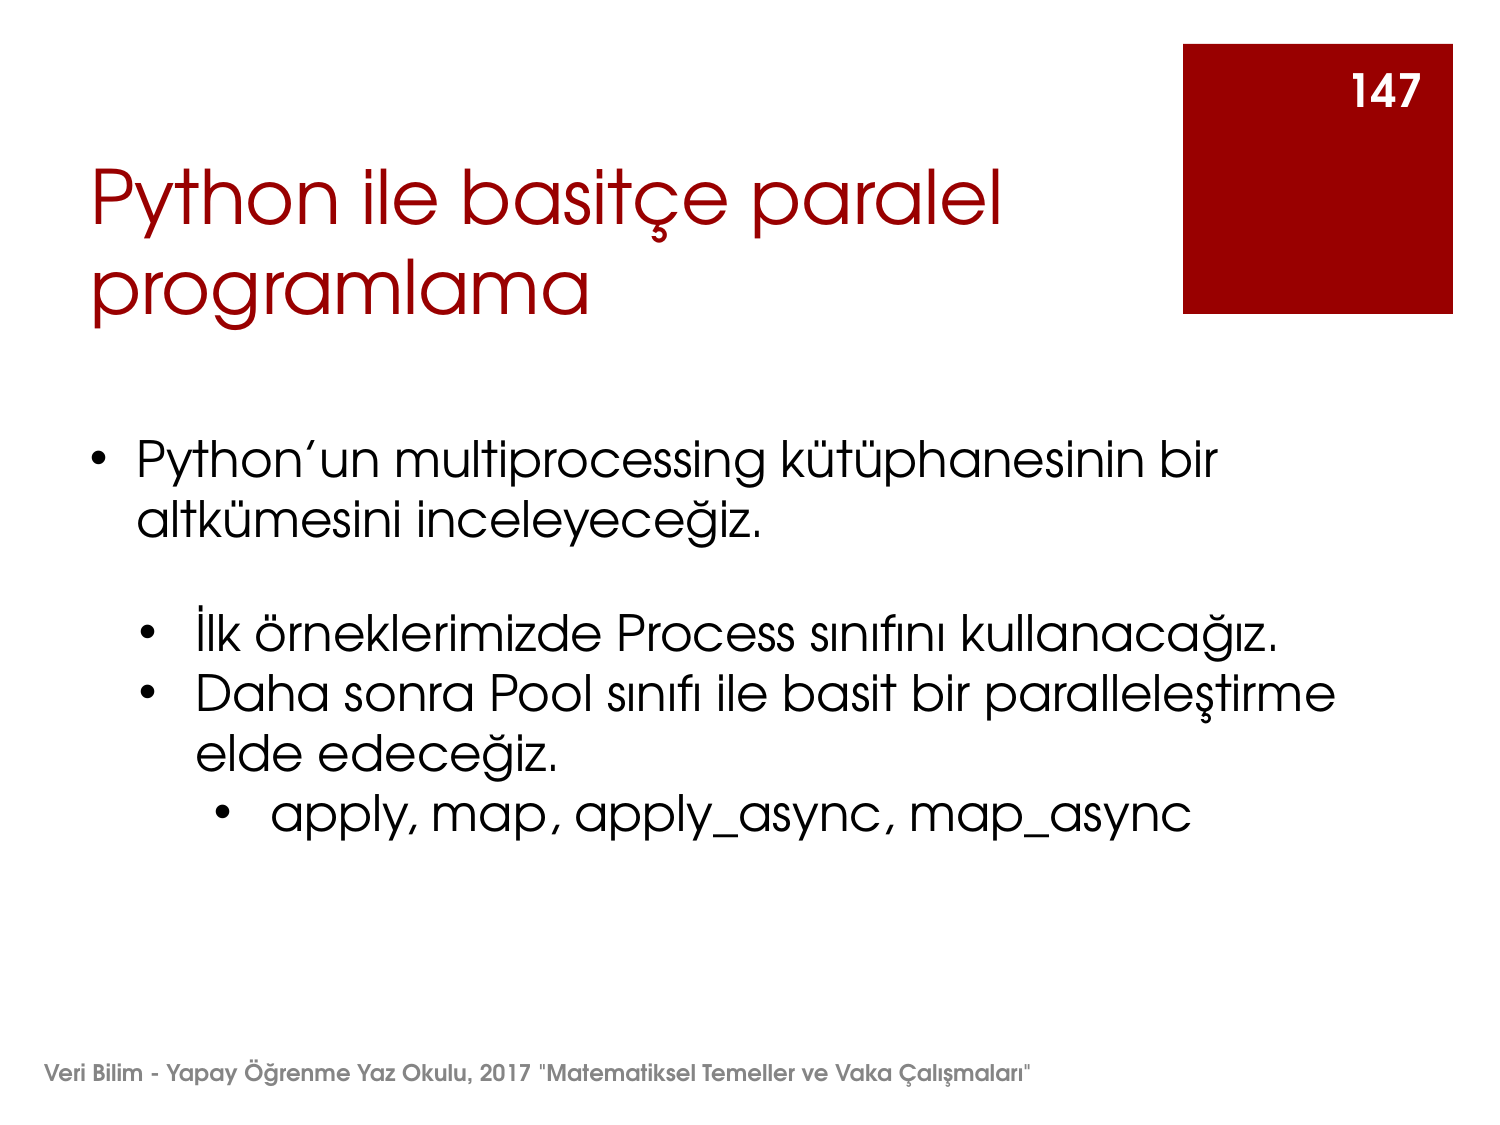

147
# Python ile basitçe paralel programlama

Python’un multiprocessing kütüphanesinin bir altkümesini inceleyeceğiz.
İlk örneklerimizde Process sınıfını kullanacağız.
Daha sonra Pool sınıfı ile basit bir paralleleştirme elde edeceğiz.
apply, map, apply_async, map_async
Veri Bilim - Yapay Öğrenme Yaz Okulu, 2017 "Matematiksel Temeller ve Vaka Çalışmaları"